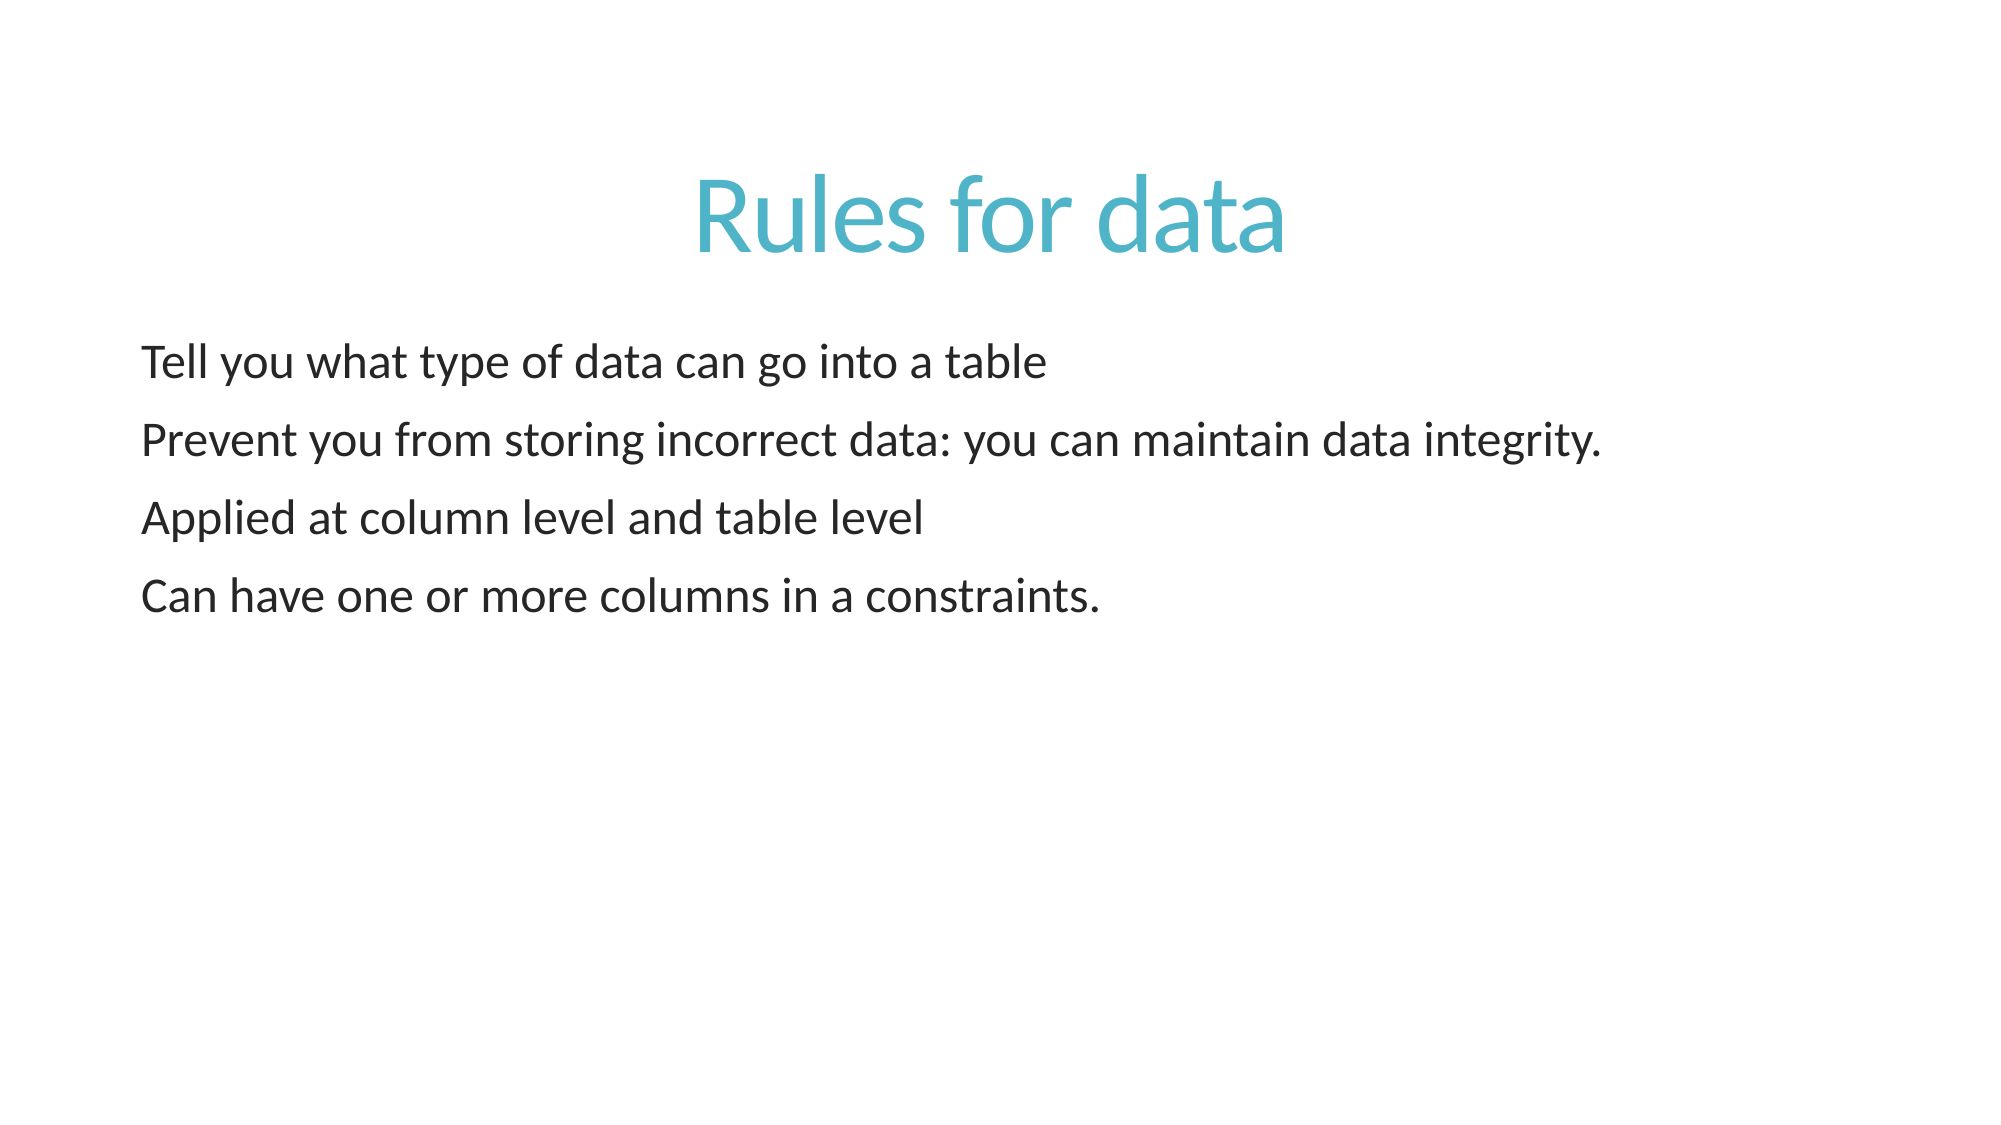

# Rules for data
Tell you what type of data can go into a table
Prevent you from storing incorrect data: you can maintain data integrity.
Applied at column level and table level
Can have one or more columns in a constraints.